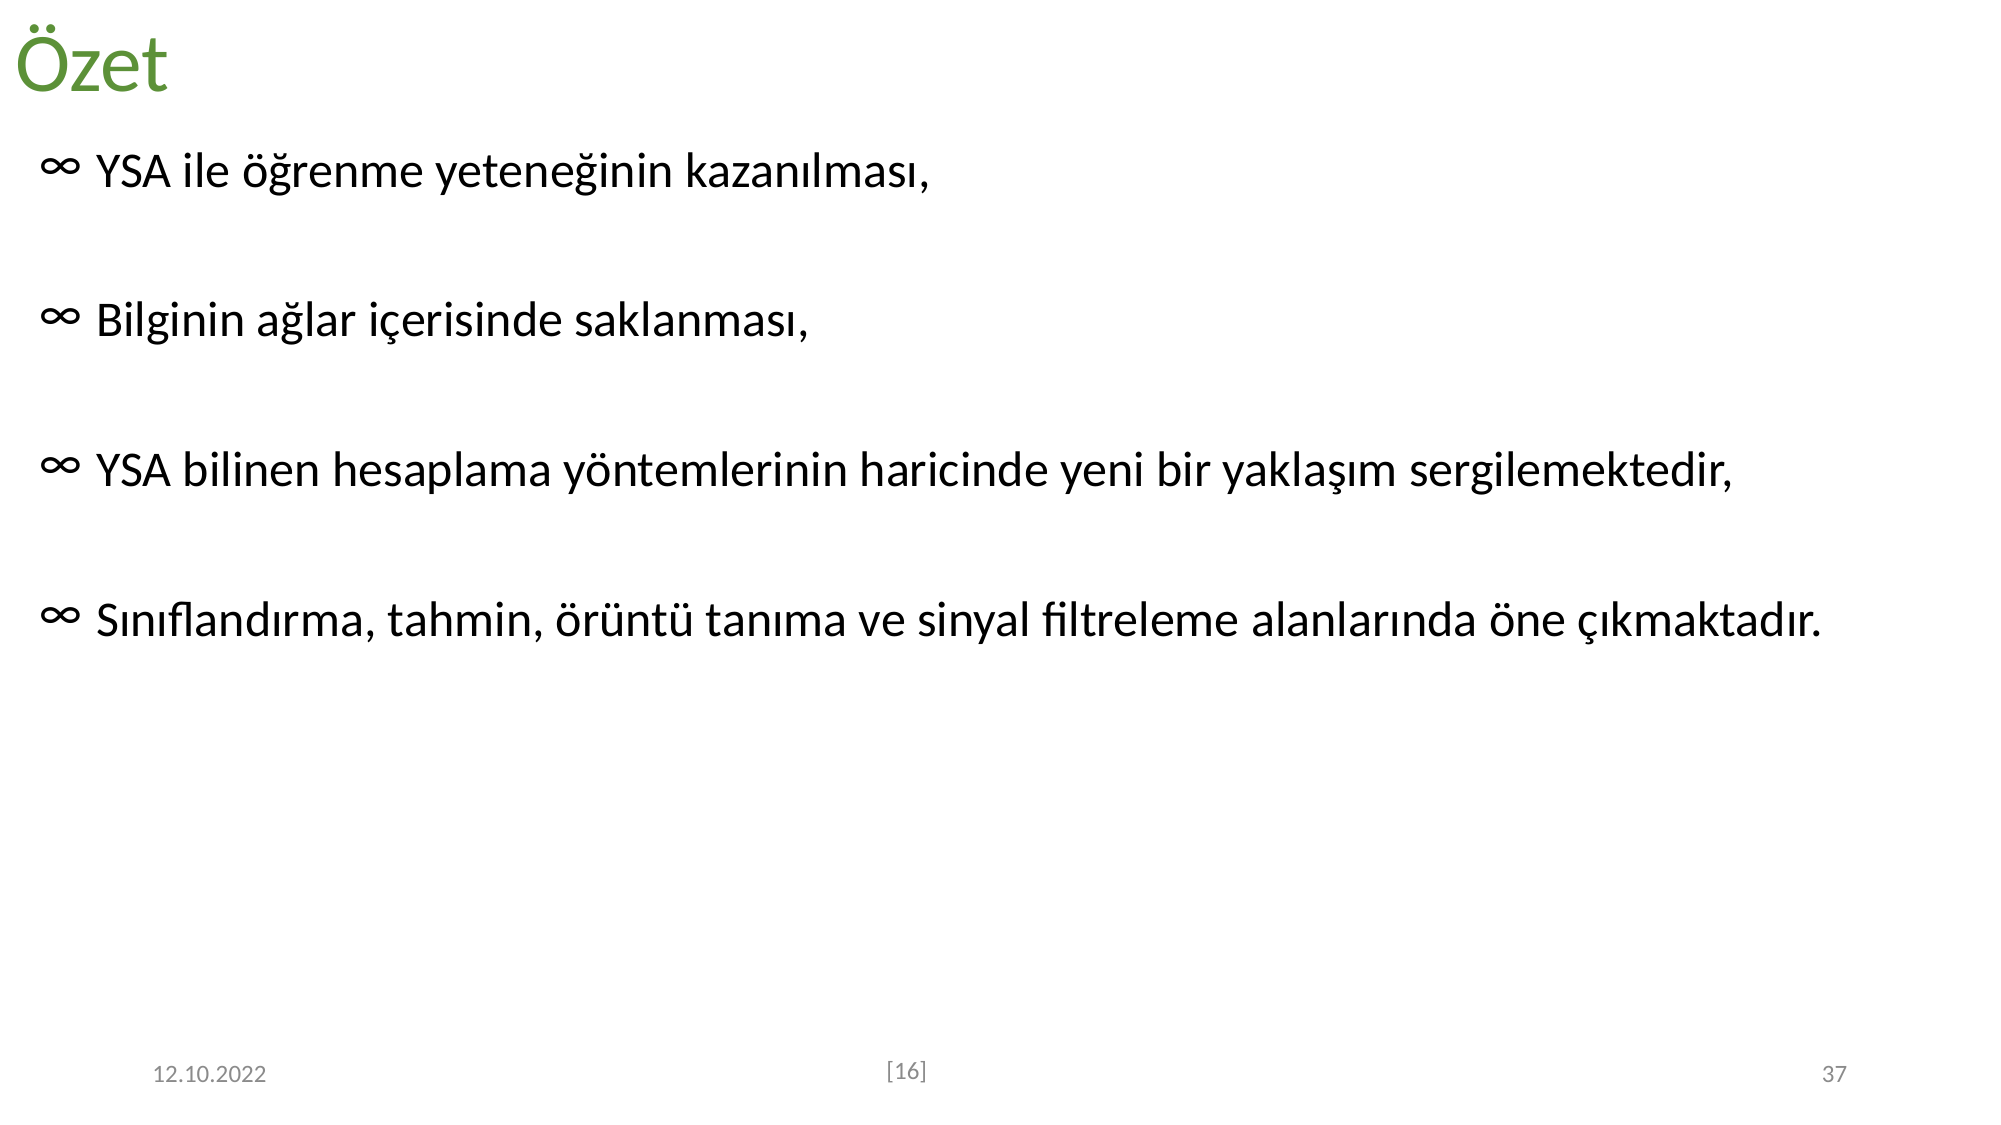

# Özet
YSA ile öğrenme yeteneğinin kazanılması,

Bilginin ağlar içerisinde saklanması,

YSA bilinen hesaplama yöntemlerinin haricinde yeni bir yaklaşım sergilemektedir,

Sınıflandırma, tahmin, örüntü tanıma ve sinyal filtreleme alanlarında öne çıkmaktadır.

[16]
12.10.2022
37